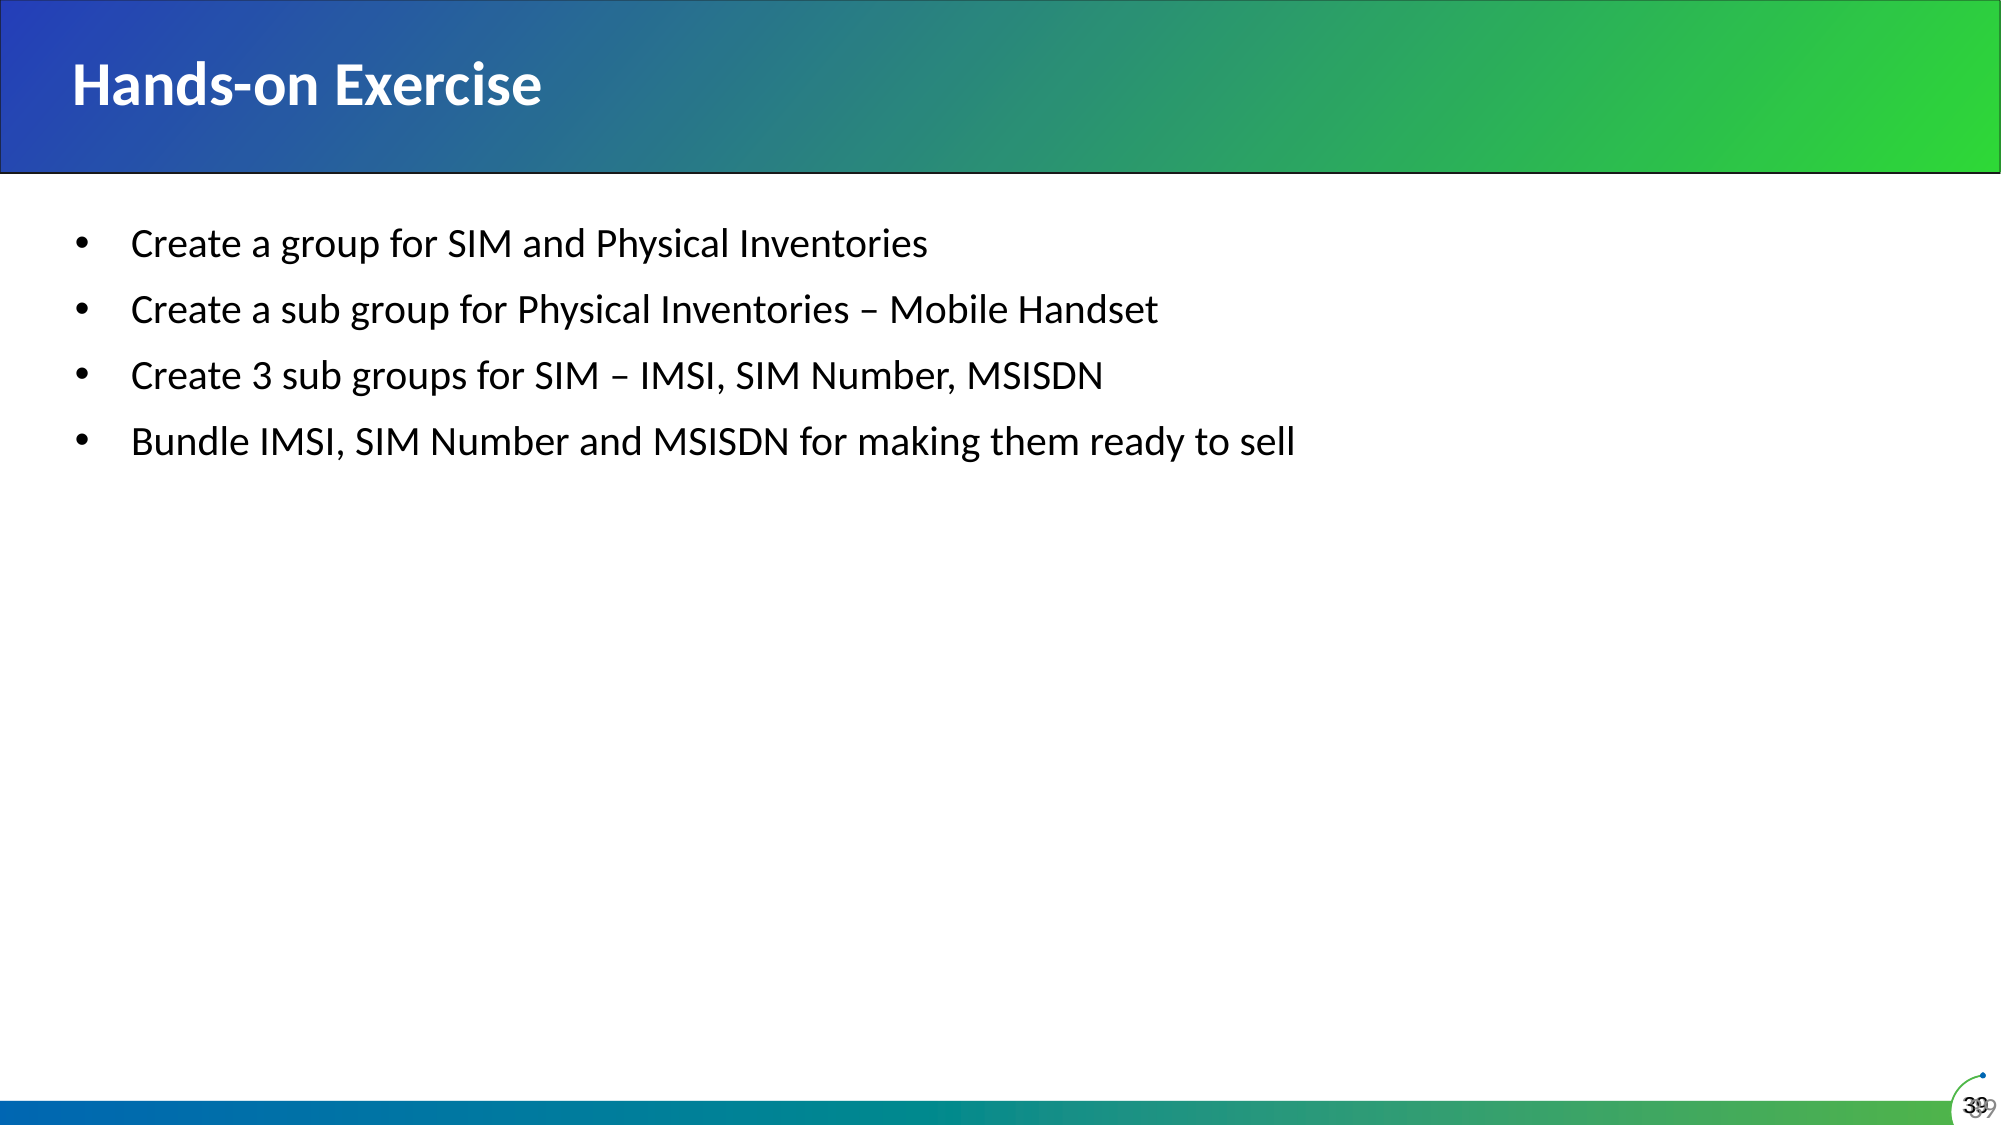

# Hands-on Exercise
Create a group for SIM and Physical Inventories
Create a sub group for Physical Inventories – Mobile Handset
Create 3 sub groups for SIM – IMSI, SIM Number, MSISDN
Bundle IMSI, SIM Number and MSISDN for making them ready to sell

39